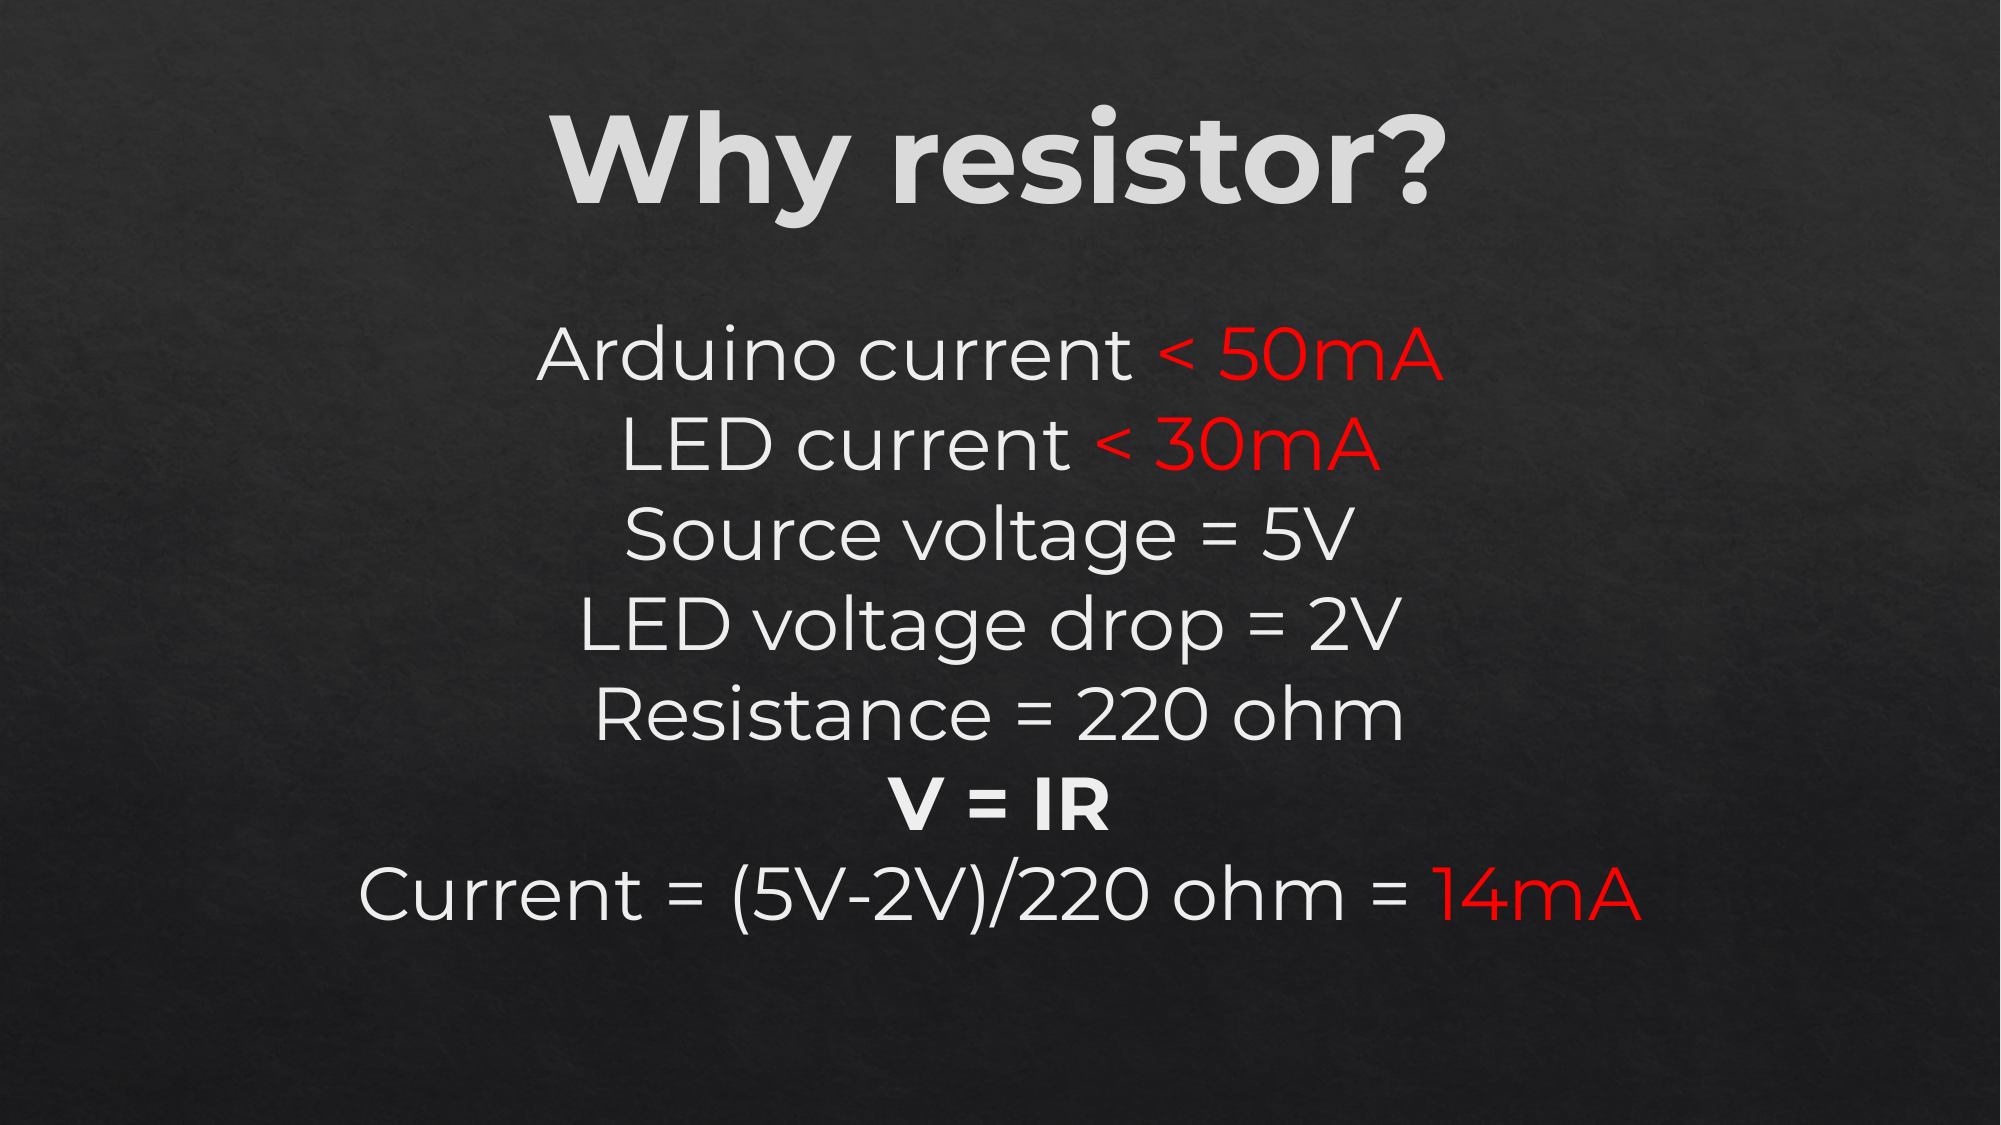

Why resistor?
Arduino current < 50mA 
LED current < 30mA
Source voltage = 5V 
LED voltage drop = 2V 
Resistance = 220 ohm
V = IR
Current = (5V-2V)/220 ohm = 14mA